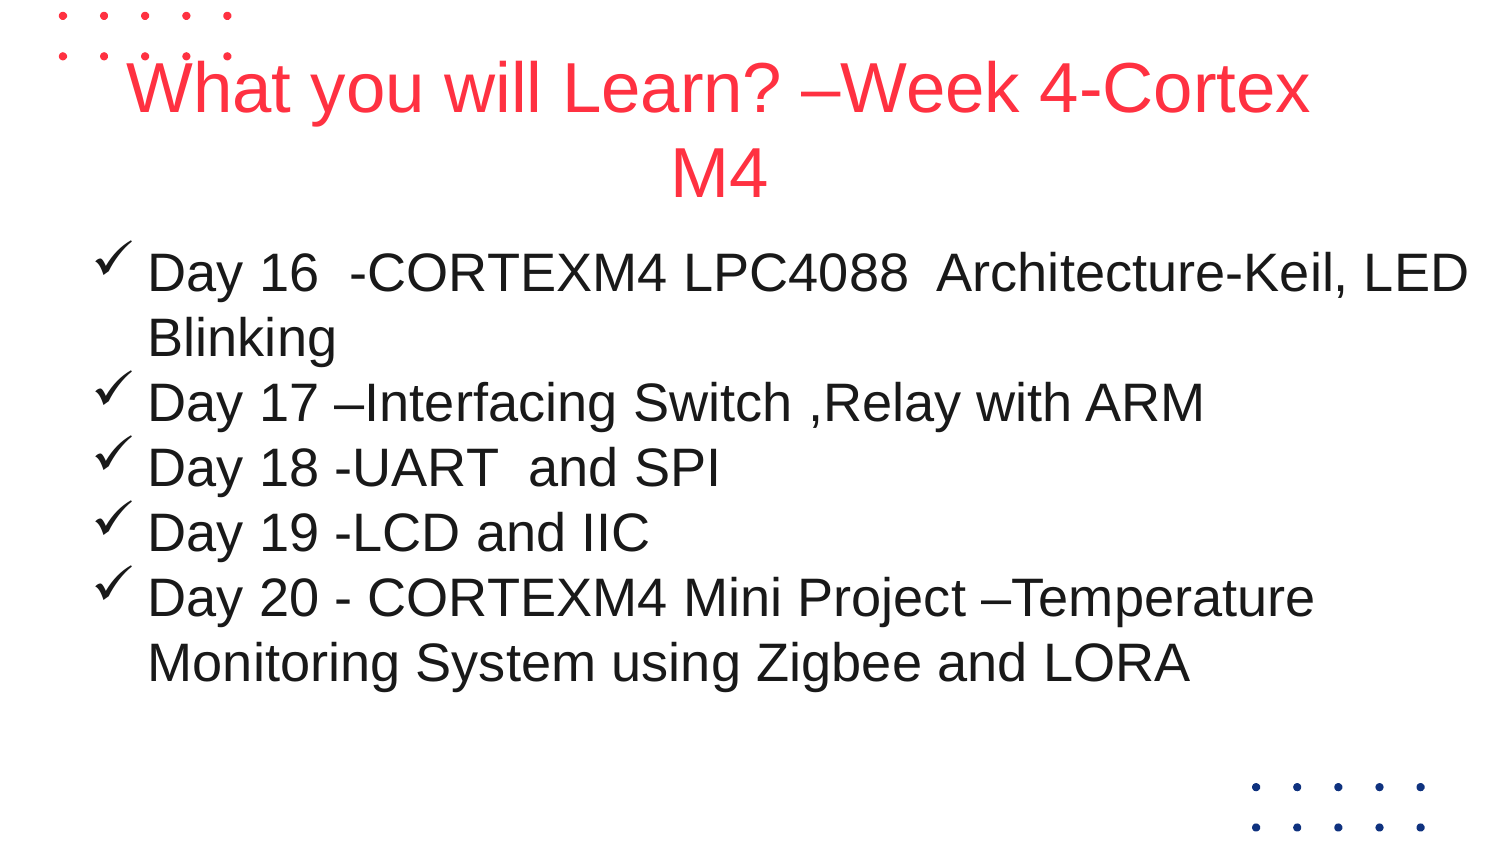

# What you will Learn? –Week 4-Cortex M4
Day 16  -CORTEXM4 LPC4088  Architecture-Keil, LED Blinking
Day 17 –Interfacing Switch ,Relay with ARM
Day 18 -UART  and SPI
Day 19 -LCD and IIC
Day 20 - CORTEXM4 Mini Project –Temperature Monitoring System using Zigbee and LORA